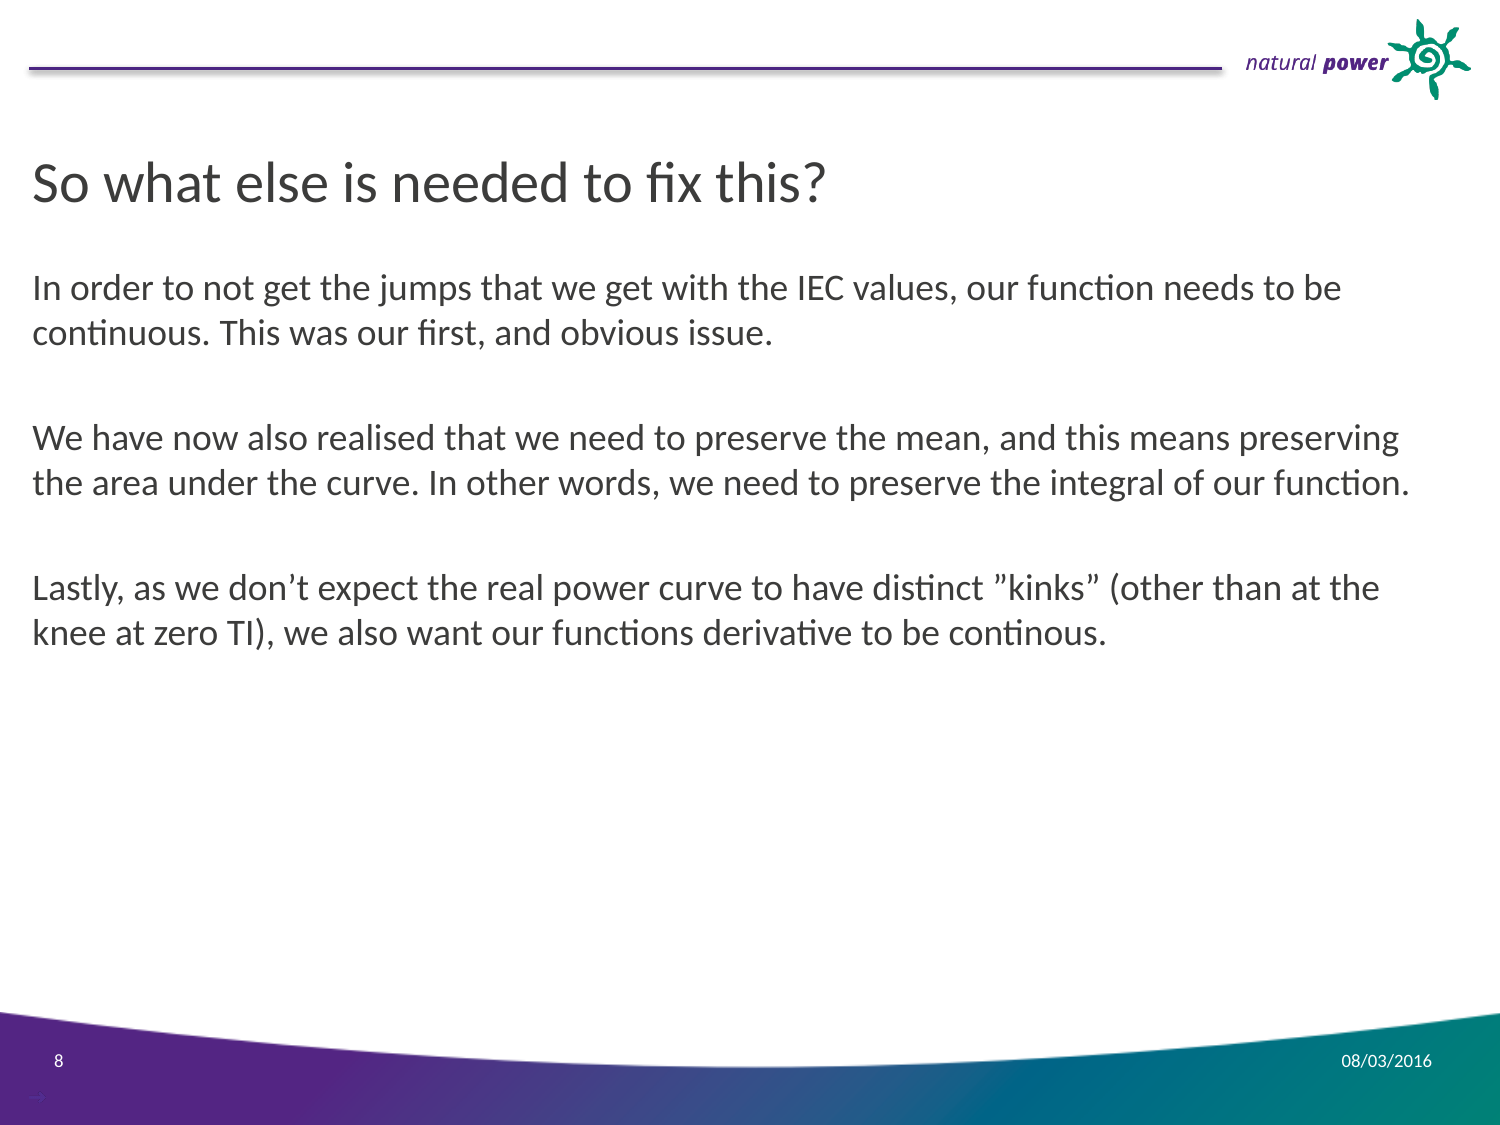

#

So what else is needed to fix this?

In order to not get the jumps that we get with the IEC values, our function needs to be continuous. This was our first, and obvious issue.

We have now also realised that we need to preserve the mean, and this means preserving the area under the curve. In other words, we need to preserve the integral of our function.

Lastly, as we don’t expect the real power curve to have distinct ”kinks” (other than at the knee at zero TI), we also want our functions derivative to be continous.

8
08/03/2016